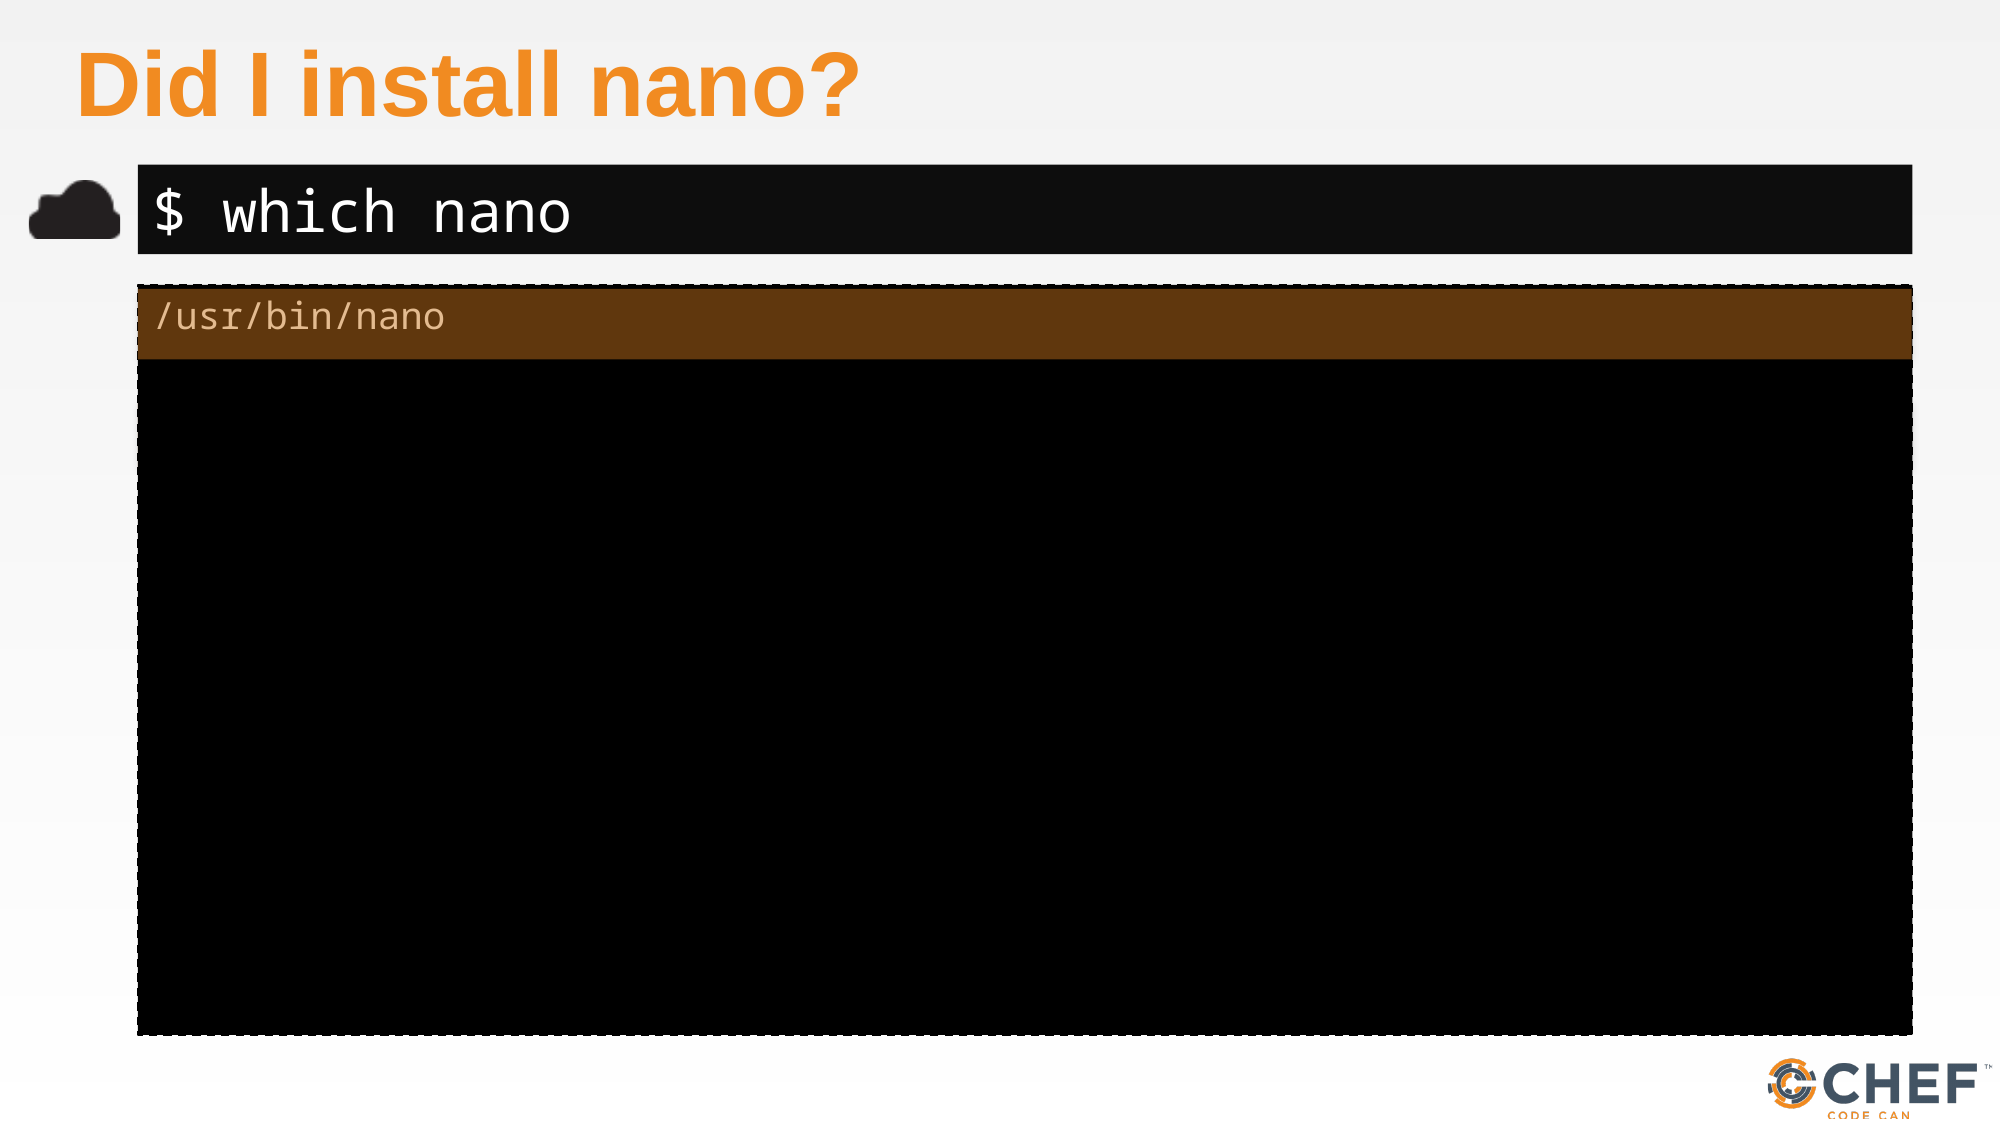

# Did I install nano?
$ which nano
/usr/bin/nano